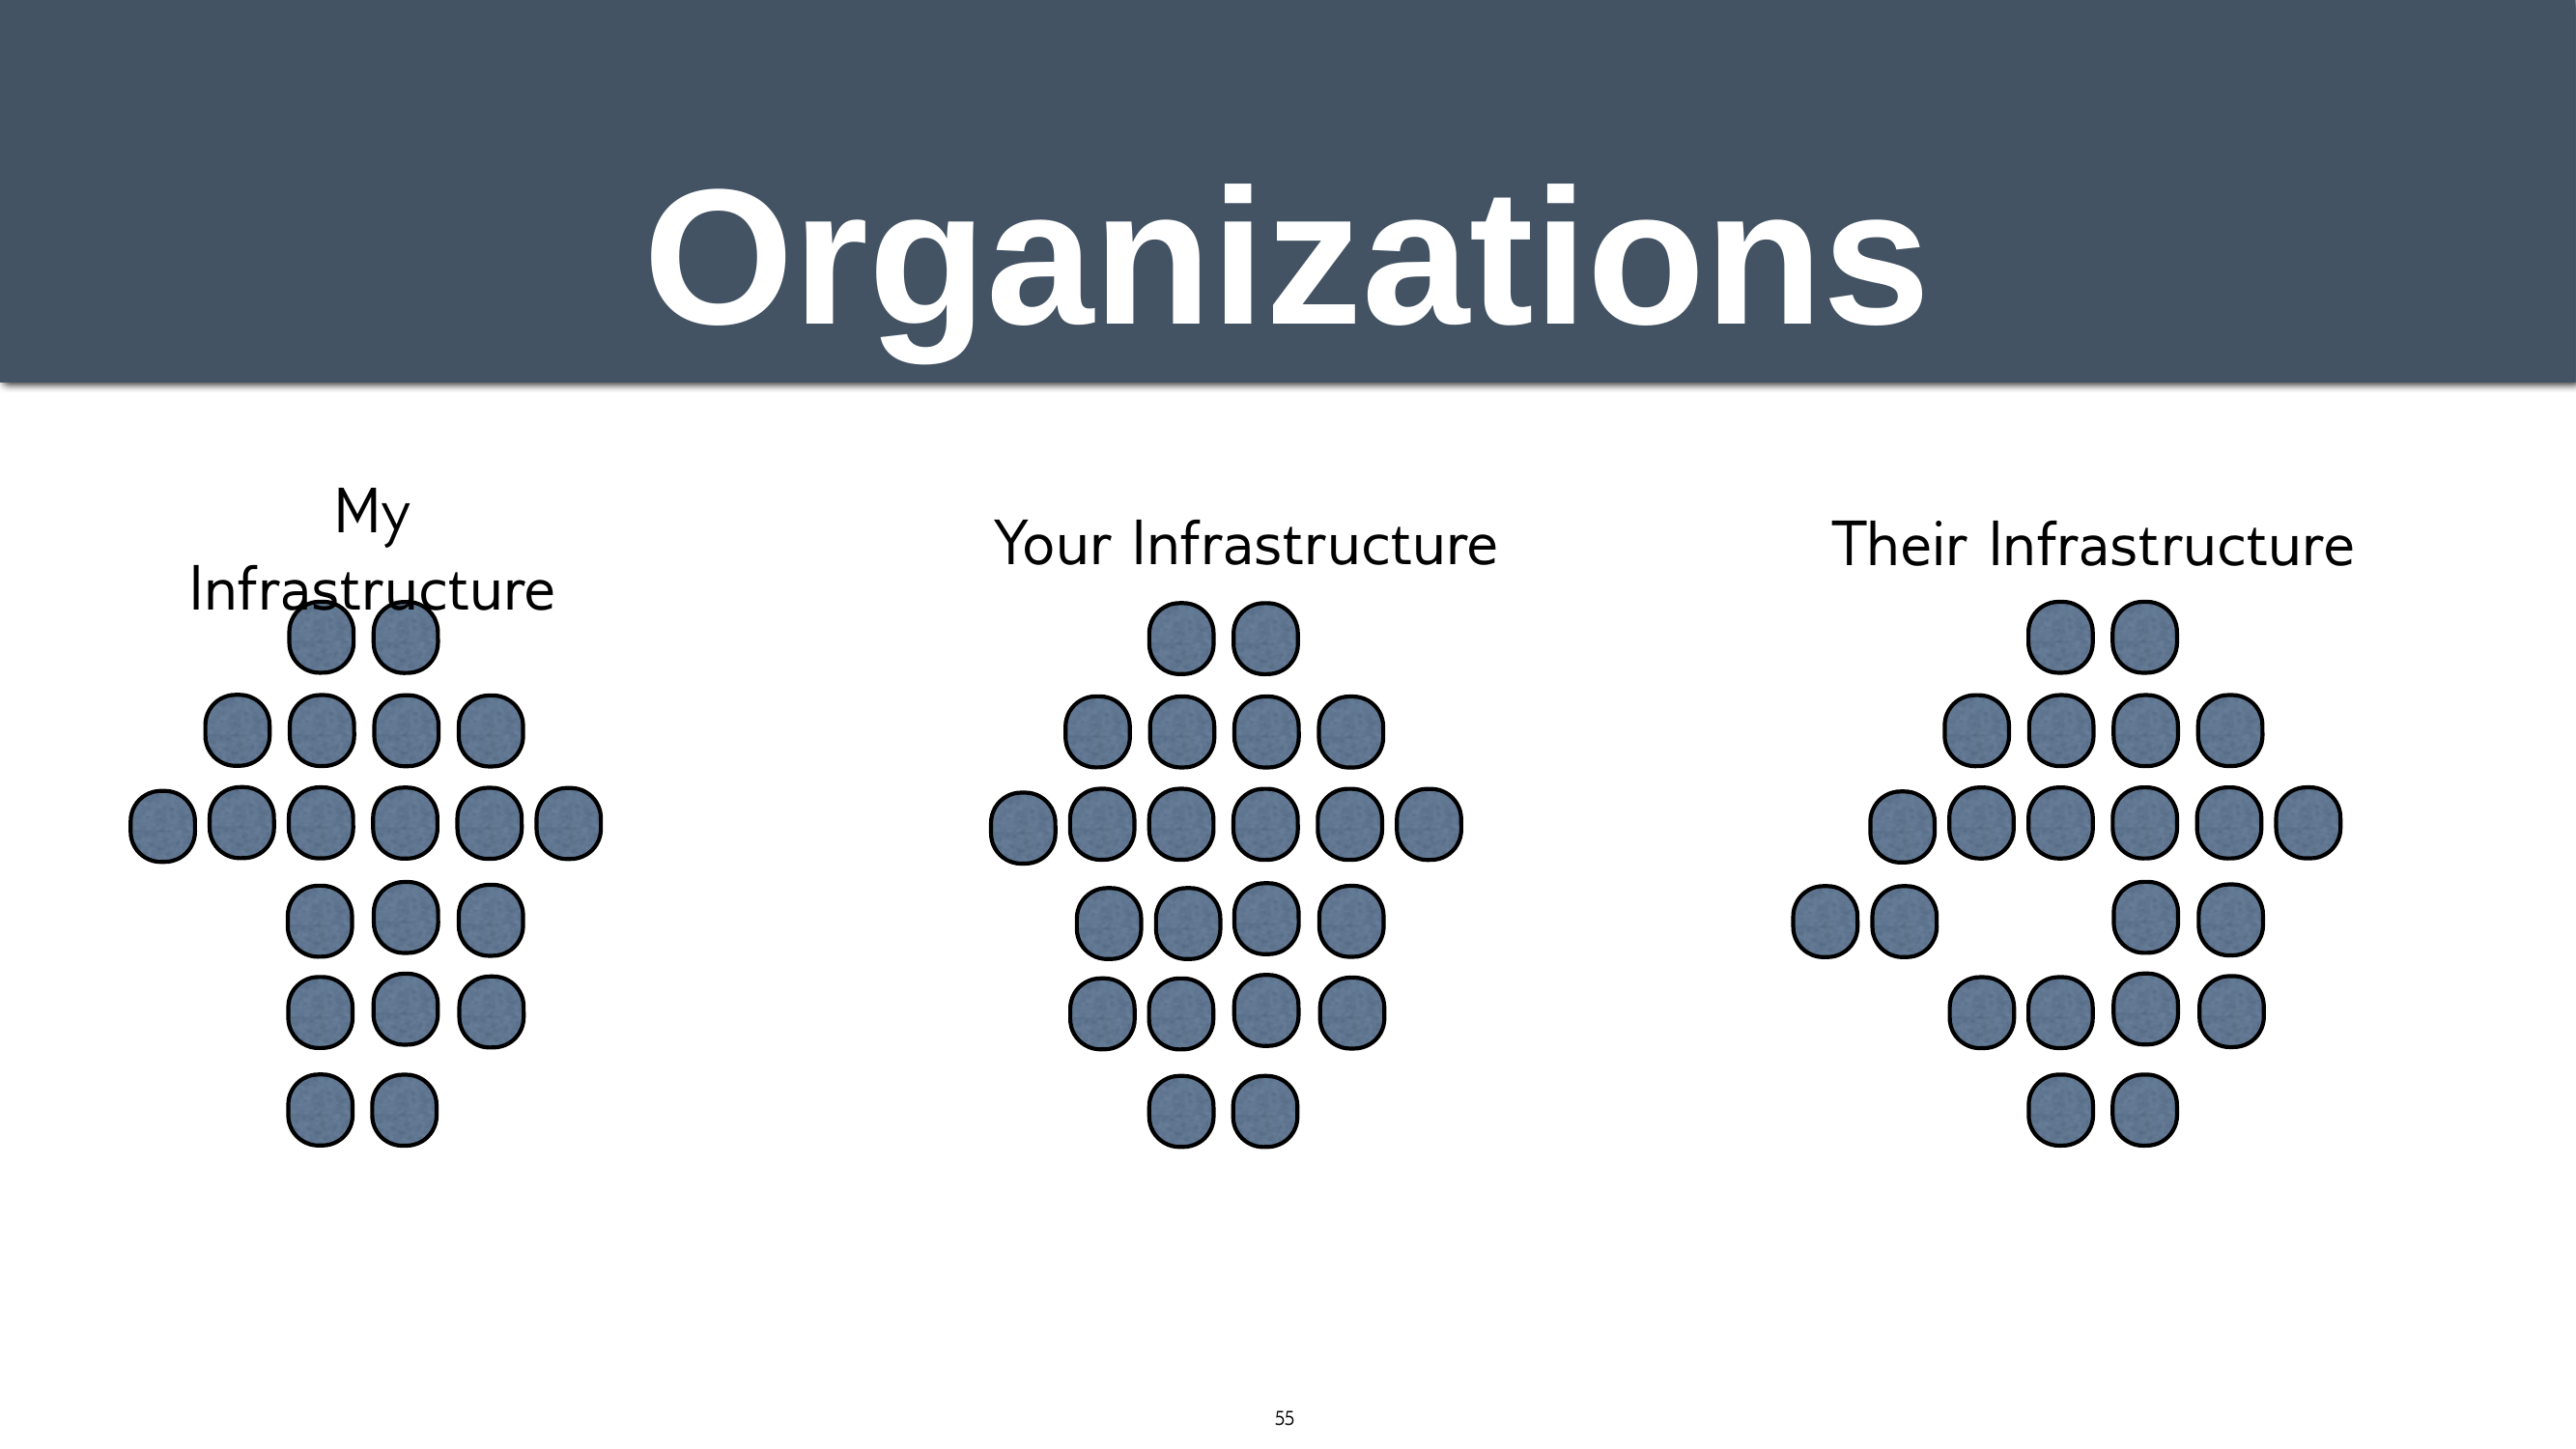

# Organizations
Your Infrastructure

Their Infrastructure

My Infrastructure

55